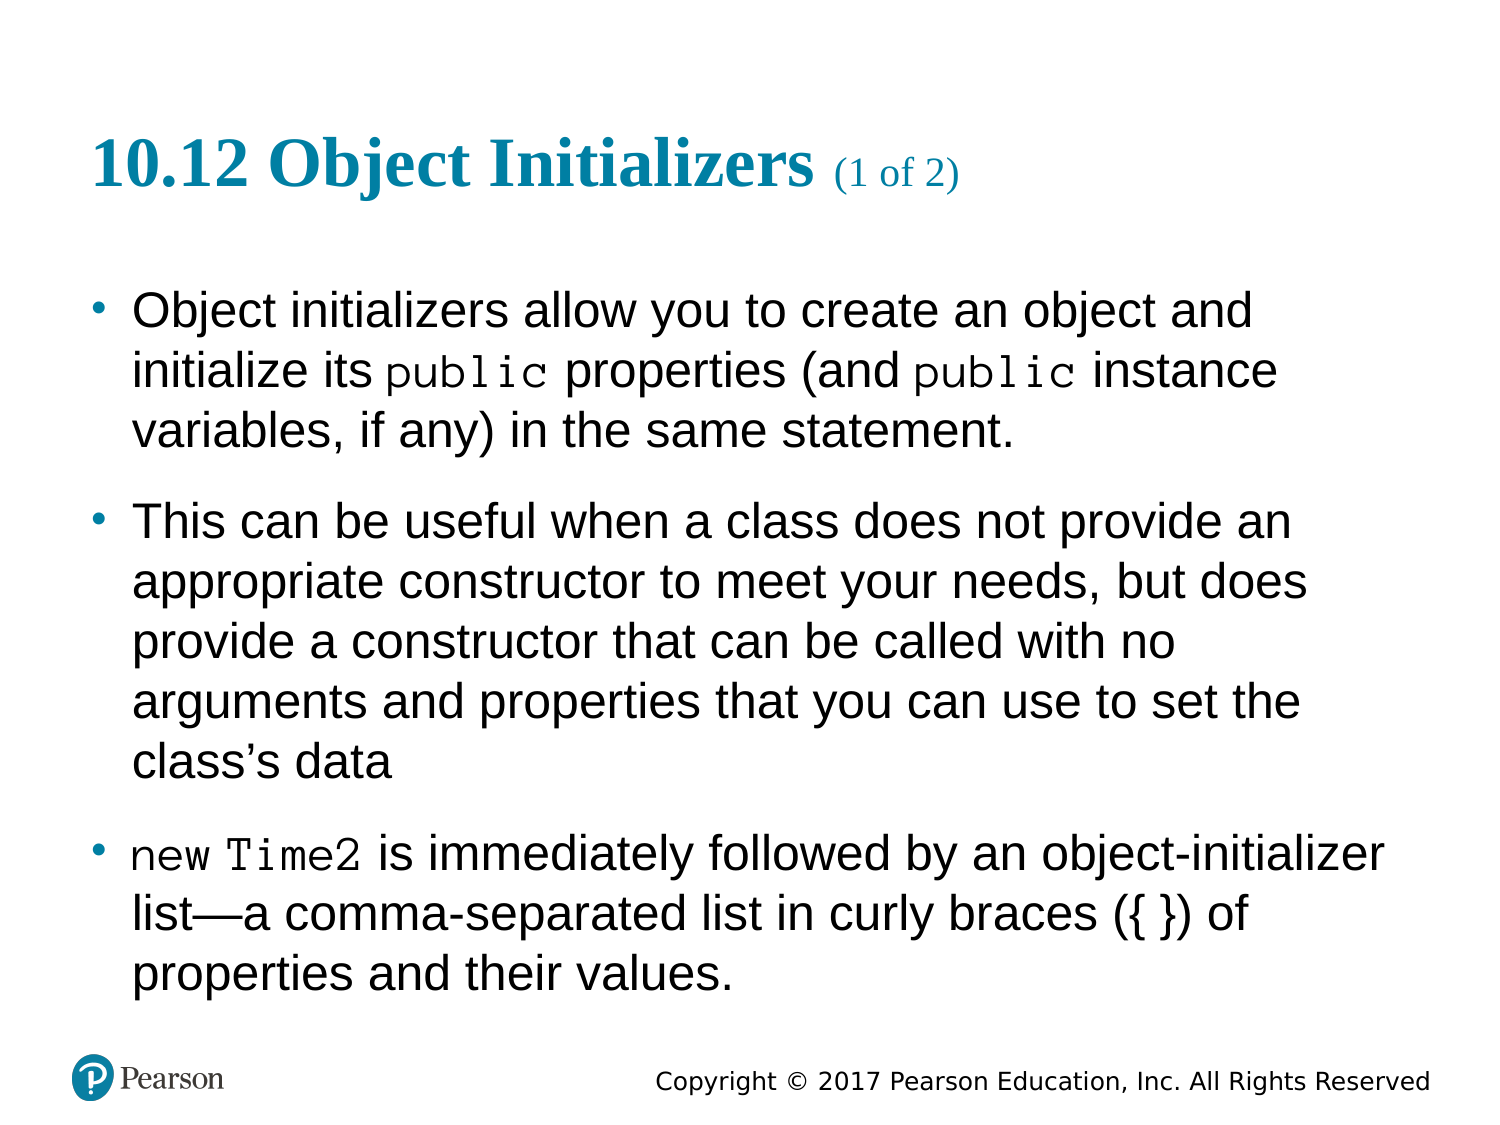

# 10.12 Object Initializers (1 of 2)
Object initializers allow you to create an object and initialize its public properties (and public instance variables, if any) in the same statement.
This can be useful when a class does not provide an appropriate constructor to meet your needs, but does provide a constructor that can be called with no arguments and properties that you can use to set the class’s data
new Time2 is immediately followed by an object-initializer list—a comma-separated list in curly braces ({ }) of properties and their values.